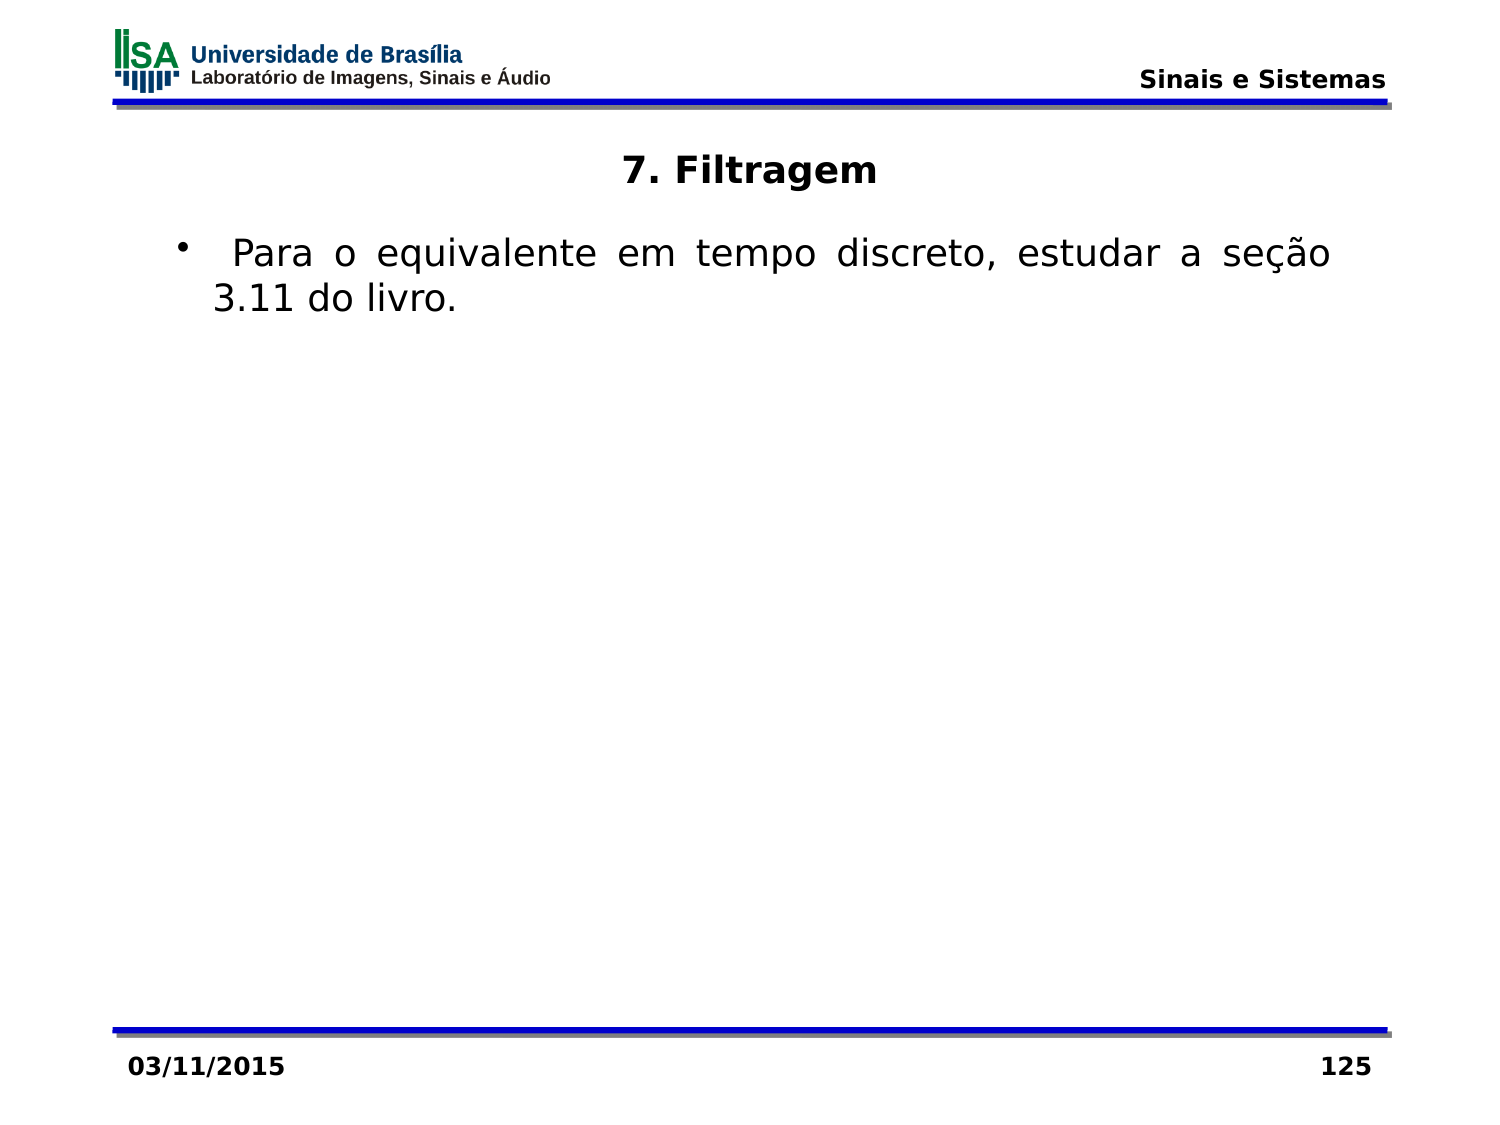

7. Filtragem
 Para o equivalente em tempo discreto, estudar a seção 3.11 do livro.
03/11/2015
125